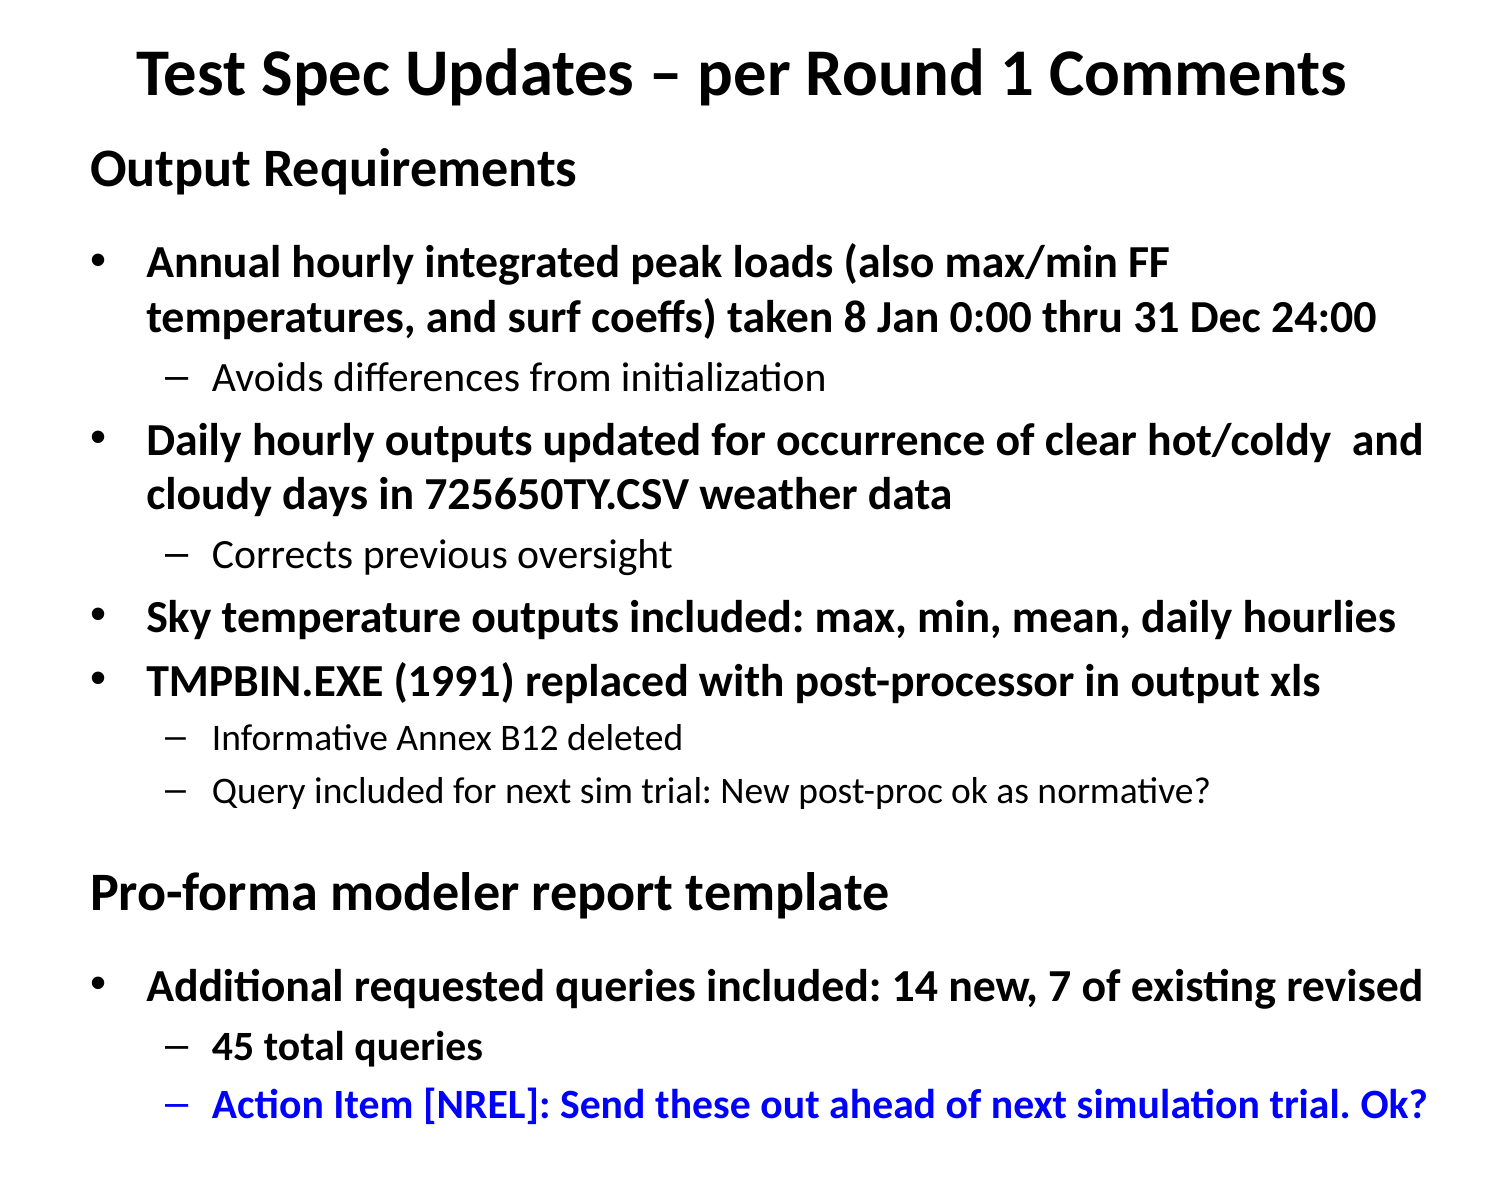

# Test Spec Updates – per Round 1 Comments
Output Requirements
Annual hourly integrated peak loads (also max/min FF temperatures, and surf coeffs) taken 8 Jan 0:00 thru 31 Dec 24:00
Avoids differences from initialization
Daily hourly outputs updated for occurrence of clear hot/coldy  and cloudy days in 725650TY.CSV weather data
Corrects previous oversight
Sky temperature outputs included: max, min, mean, daily hourlies
TMPBIN.EXE (1991) replaced with post-processor in output xls
Informative Annex B12 deleted
Query included for next sim trial: New post-proc ok as normative?

Pro-forma modeler report template
Additional requested queries included: 14 new, 7 of existing revised
45 total queries
Action Item [NREL]: Send these out ahead of next simulation trial. Ok?